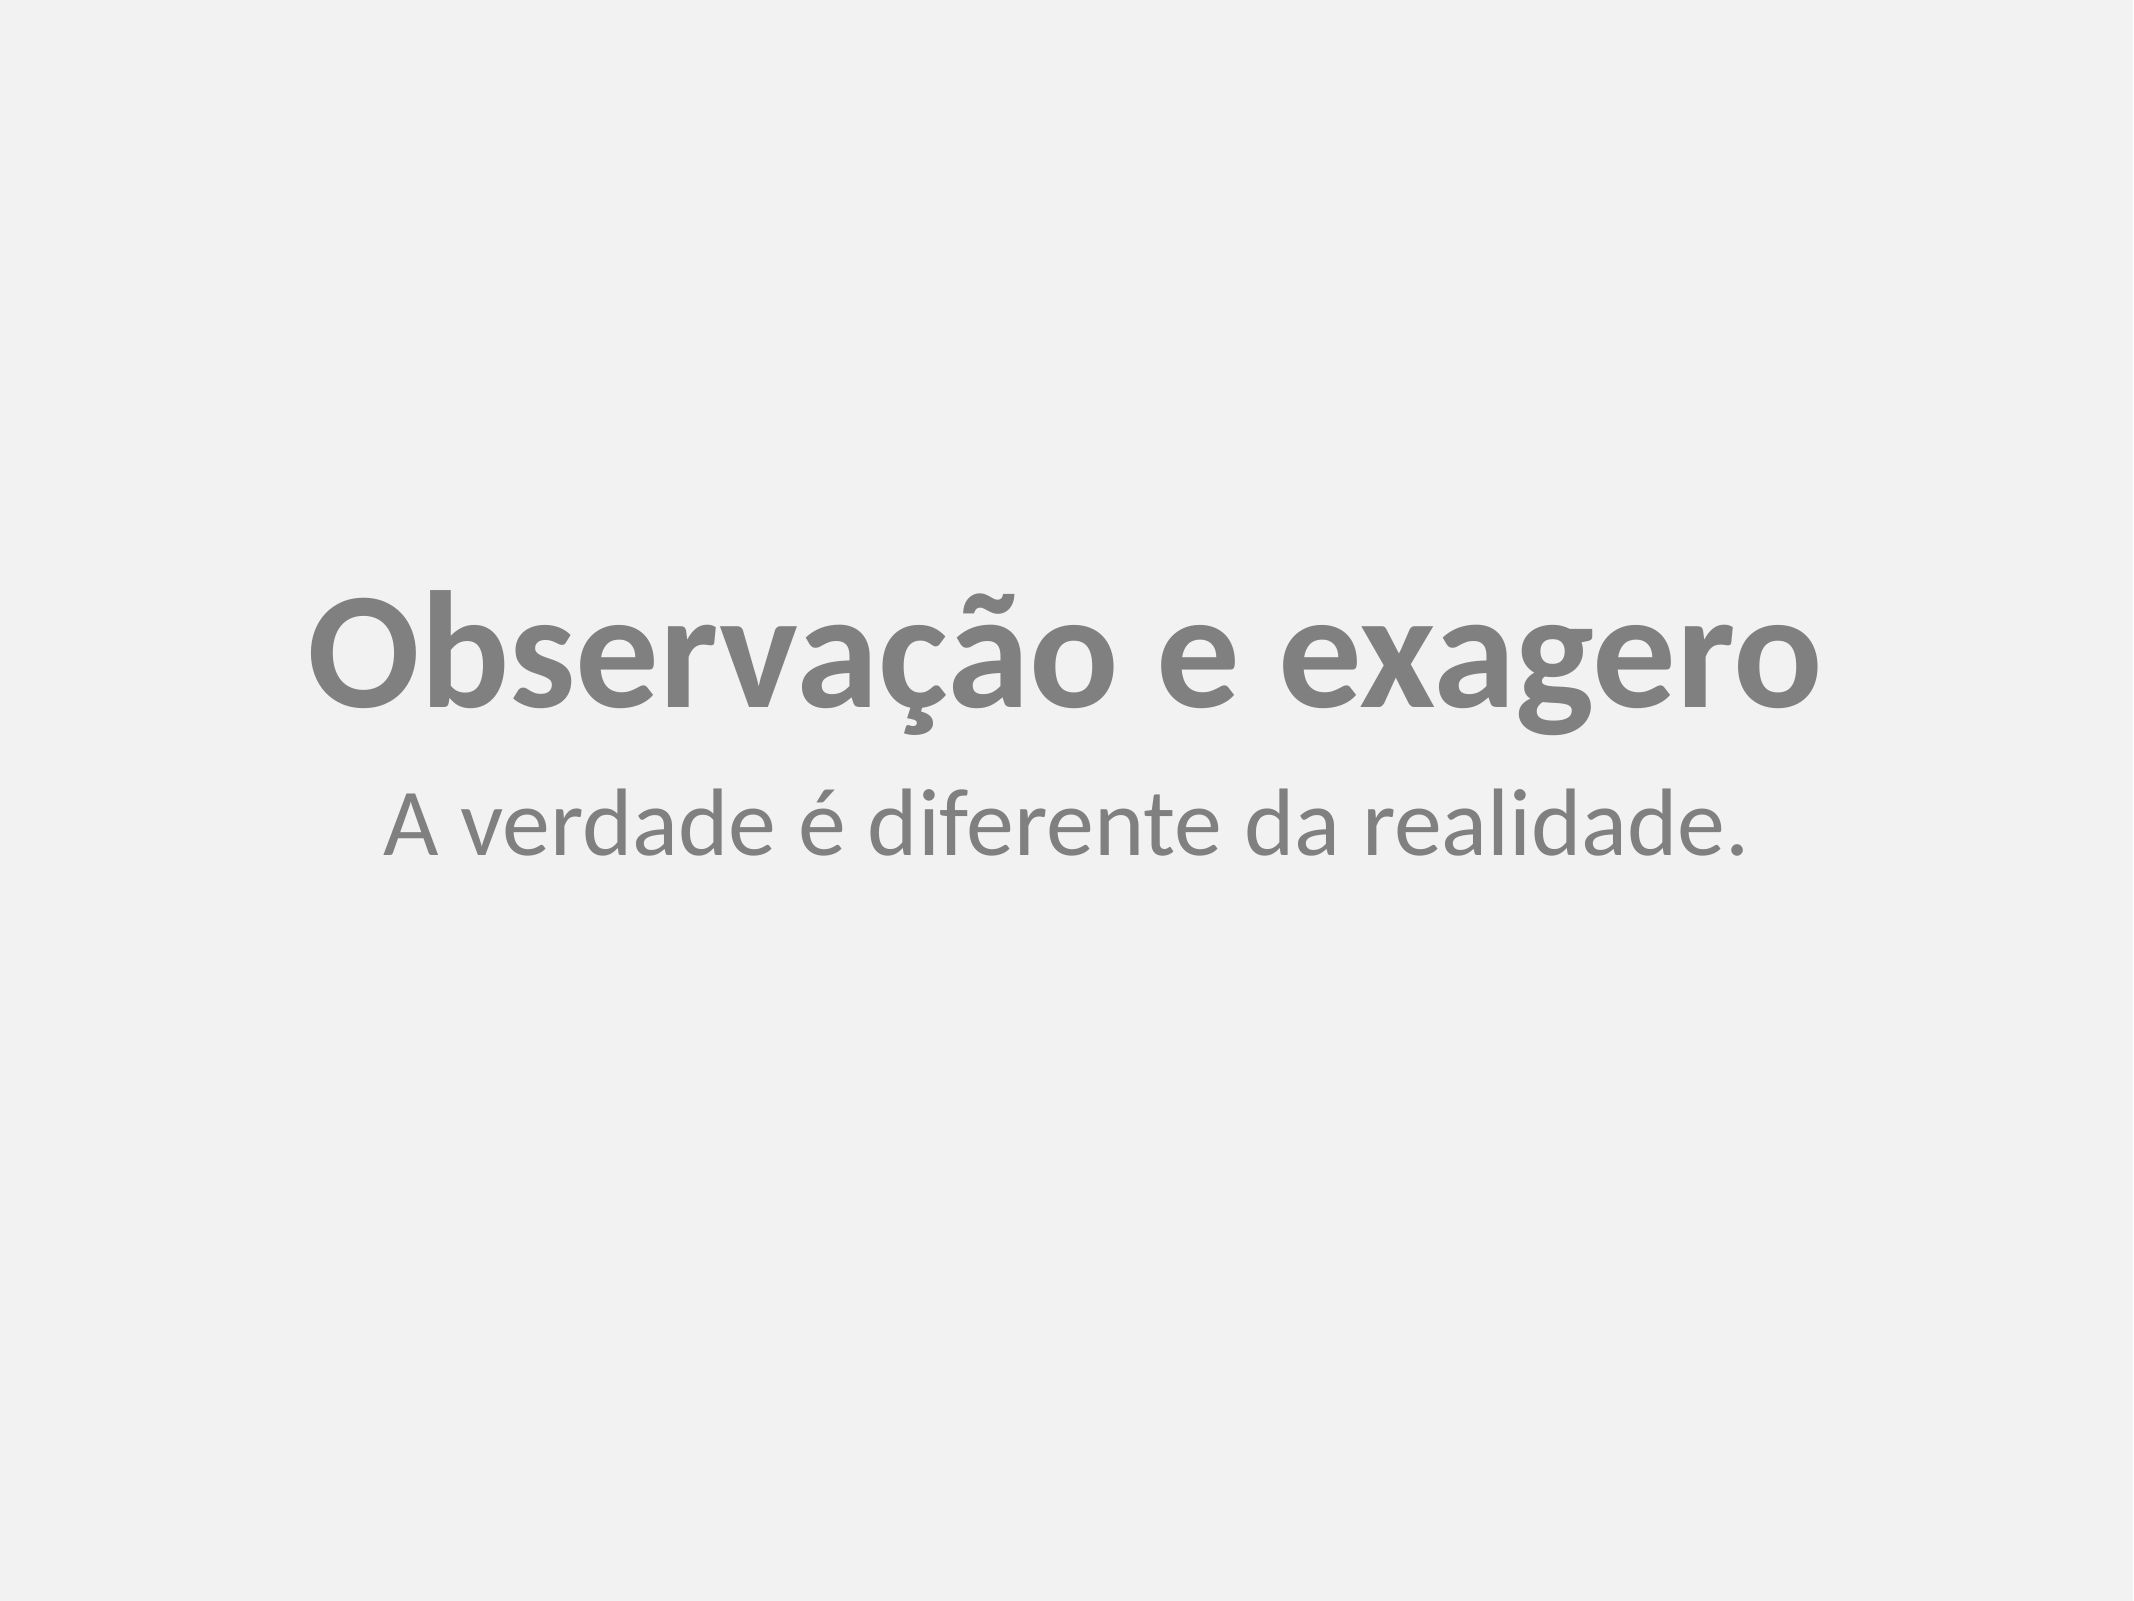

Observação e exagero
A verdade é diferente da realidade.